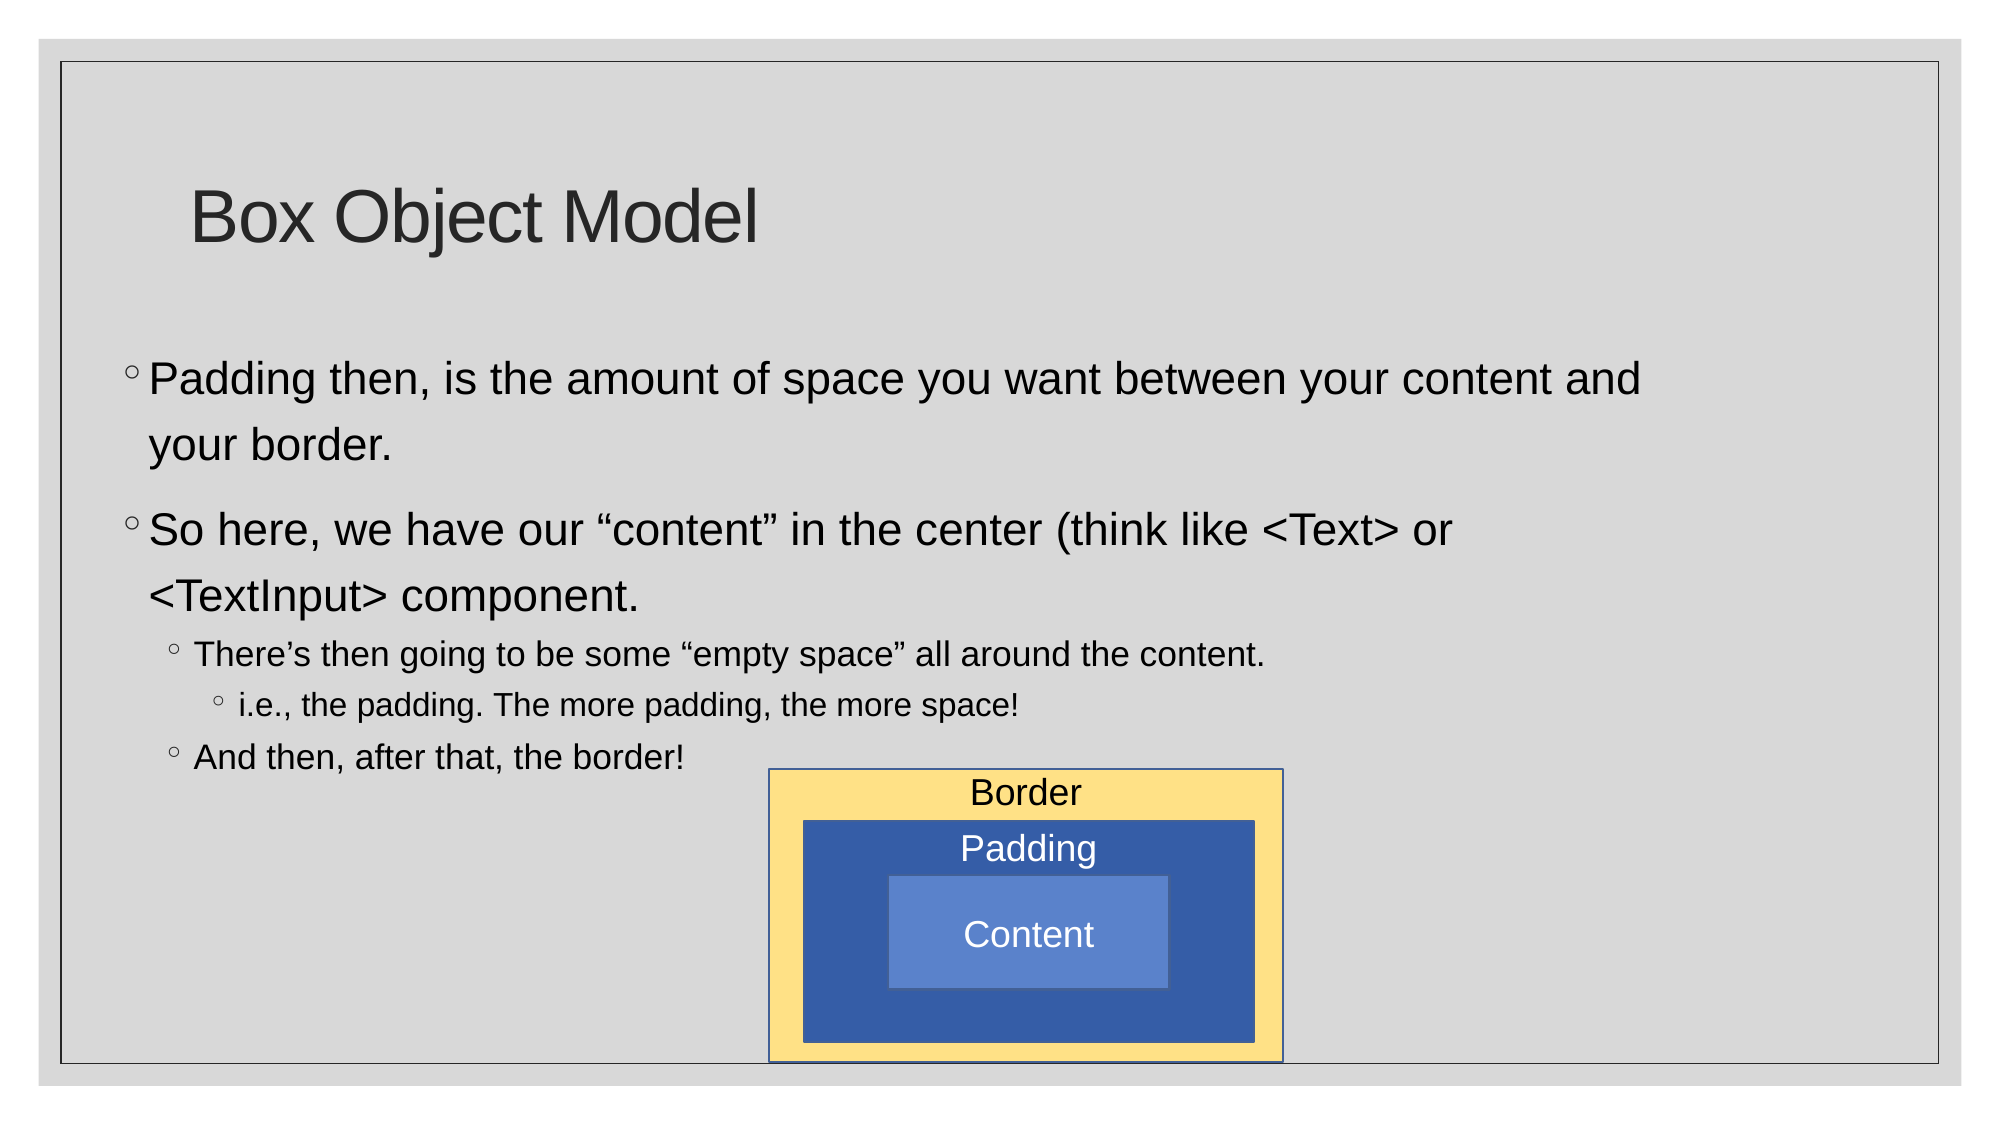

# Box Object Model
Padding then, is the amount of space you want between your content and your border.
So here, we have our “content” in the center (think like <Text> or <TextInput> component.
There’s then going to be some “empty space” all around the content.
i.e., the padding. The more padding, the more space!
And then, after that, the border!

Border

Padding

Content